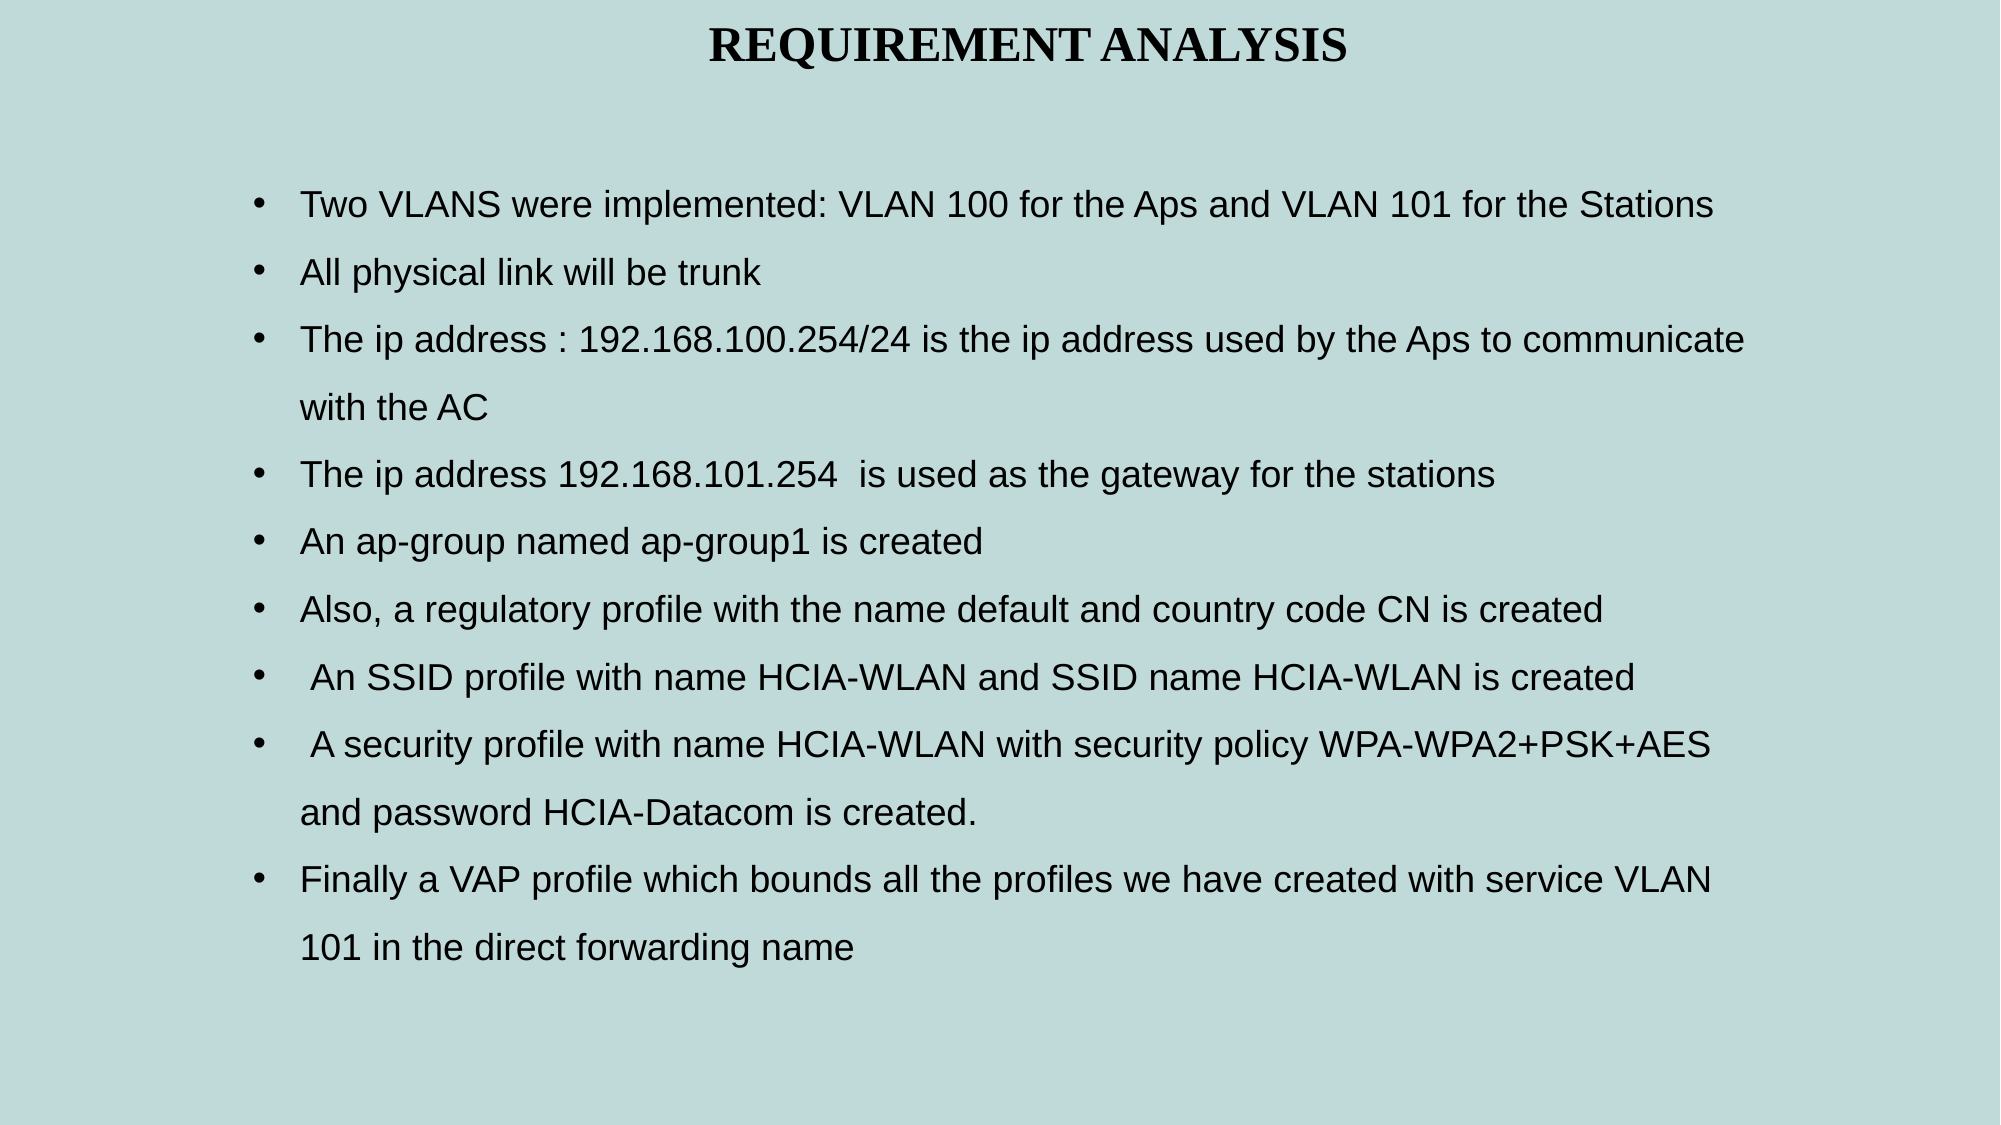

REQUIREMENT ANALYSIS

Two VLANS were implemented: VLAN 100 for the Aps and VLAN 101 for the Stations
All physical link will be trunk
The ip address : 192.168.100.254/24 is the ip address used by the Aps to communicate with the AC
The ip address 192.168.101.254  is used as the gateway for the stations
An ap-group named ap-group1 is created
Also, a regulatory profile with the name default and country code CN is created
 An SSID profile with name HCIA-WLAN and SSID name HCIA-WLAN is created
 A security profile with name HCIA-WLAN with security policy WPA-WPA2+PSK+AES and password HCIA-Datacom is created.
Finally a VAP profile which bounds all the profiles we have created with service VLAN 101 in the direct forwarding name